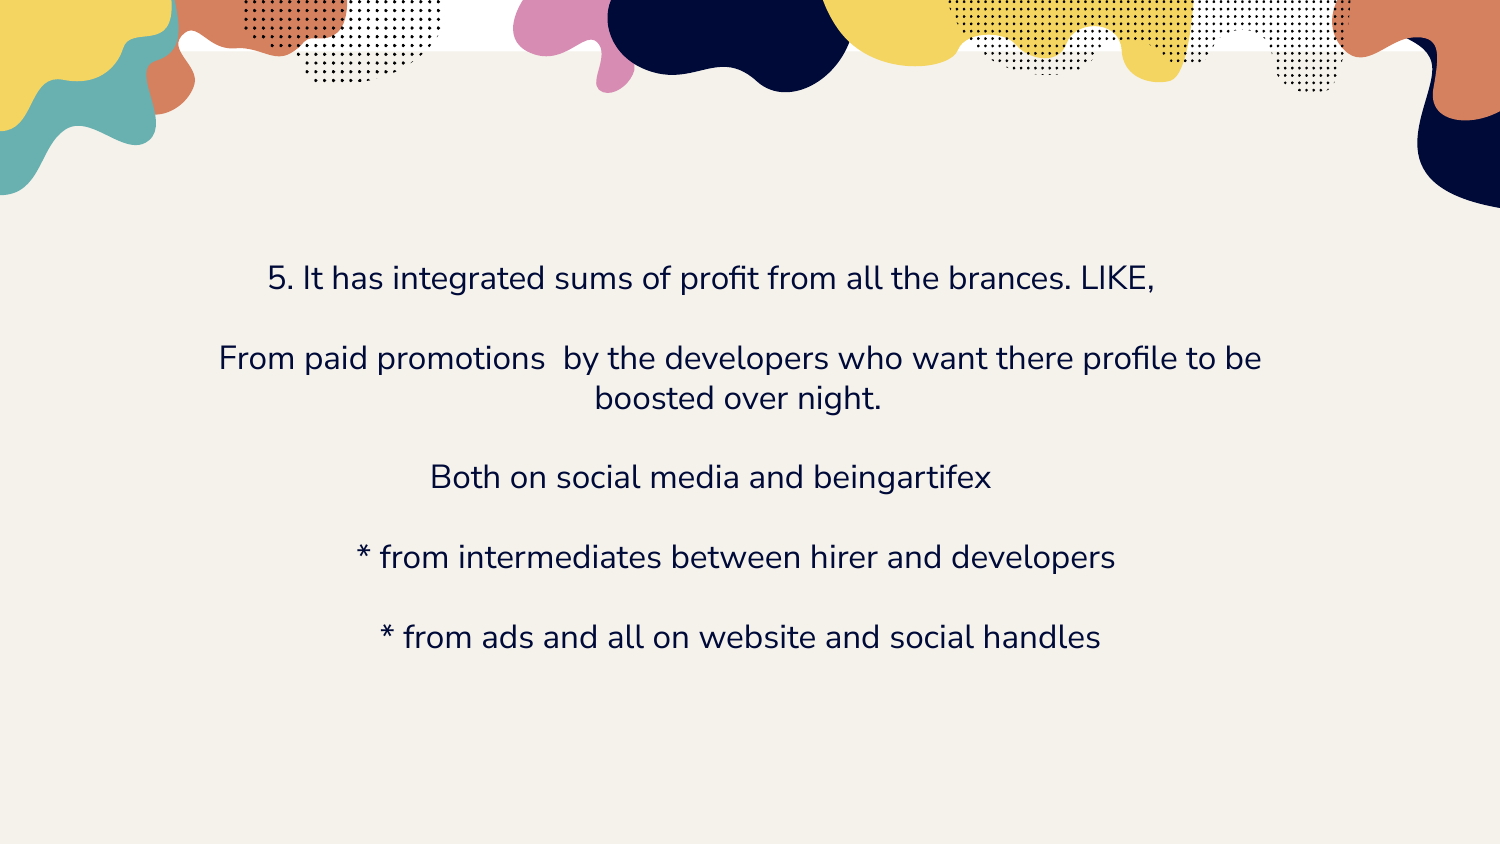

5. It has integrated sums of profit from all the brances. LIKE,

       From paid promotions  by the developers who want there profile to be boosted over night.

Both on social media and beingartifex

       * from intermediates between hirer and developers

       * from ads and all on website and social handles